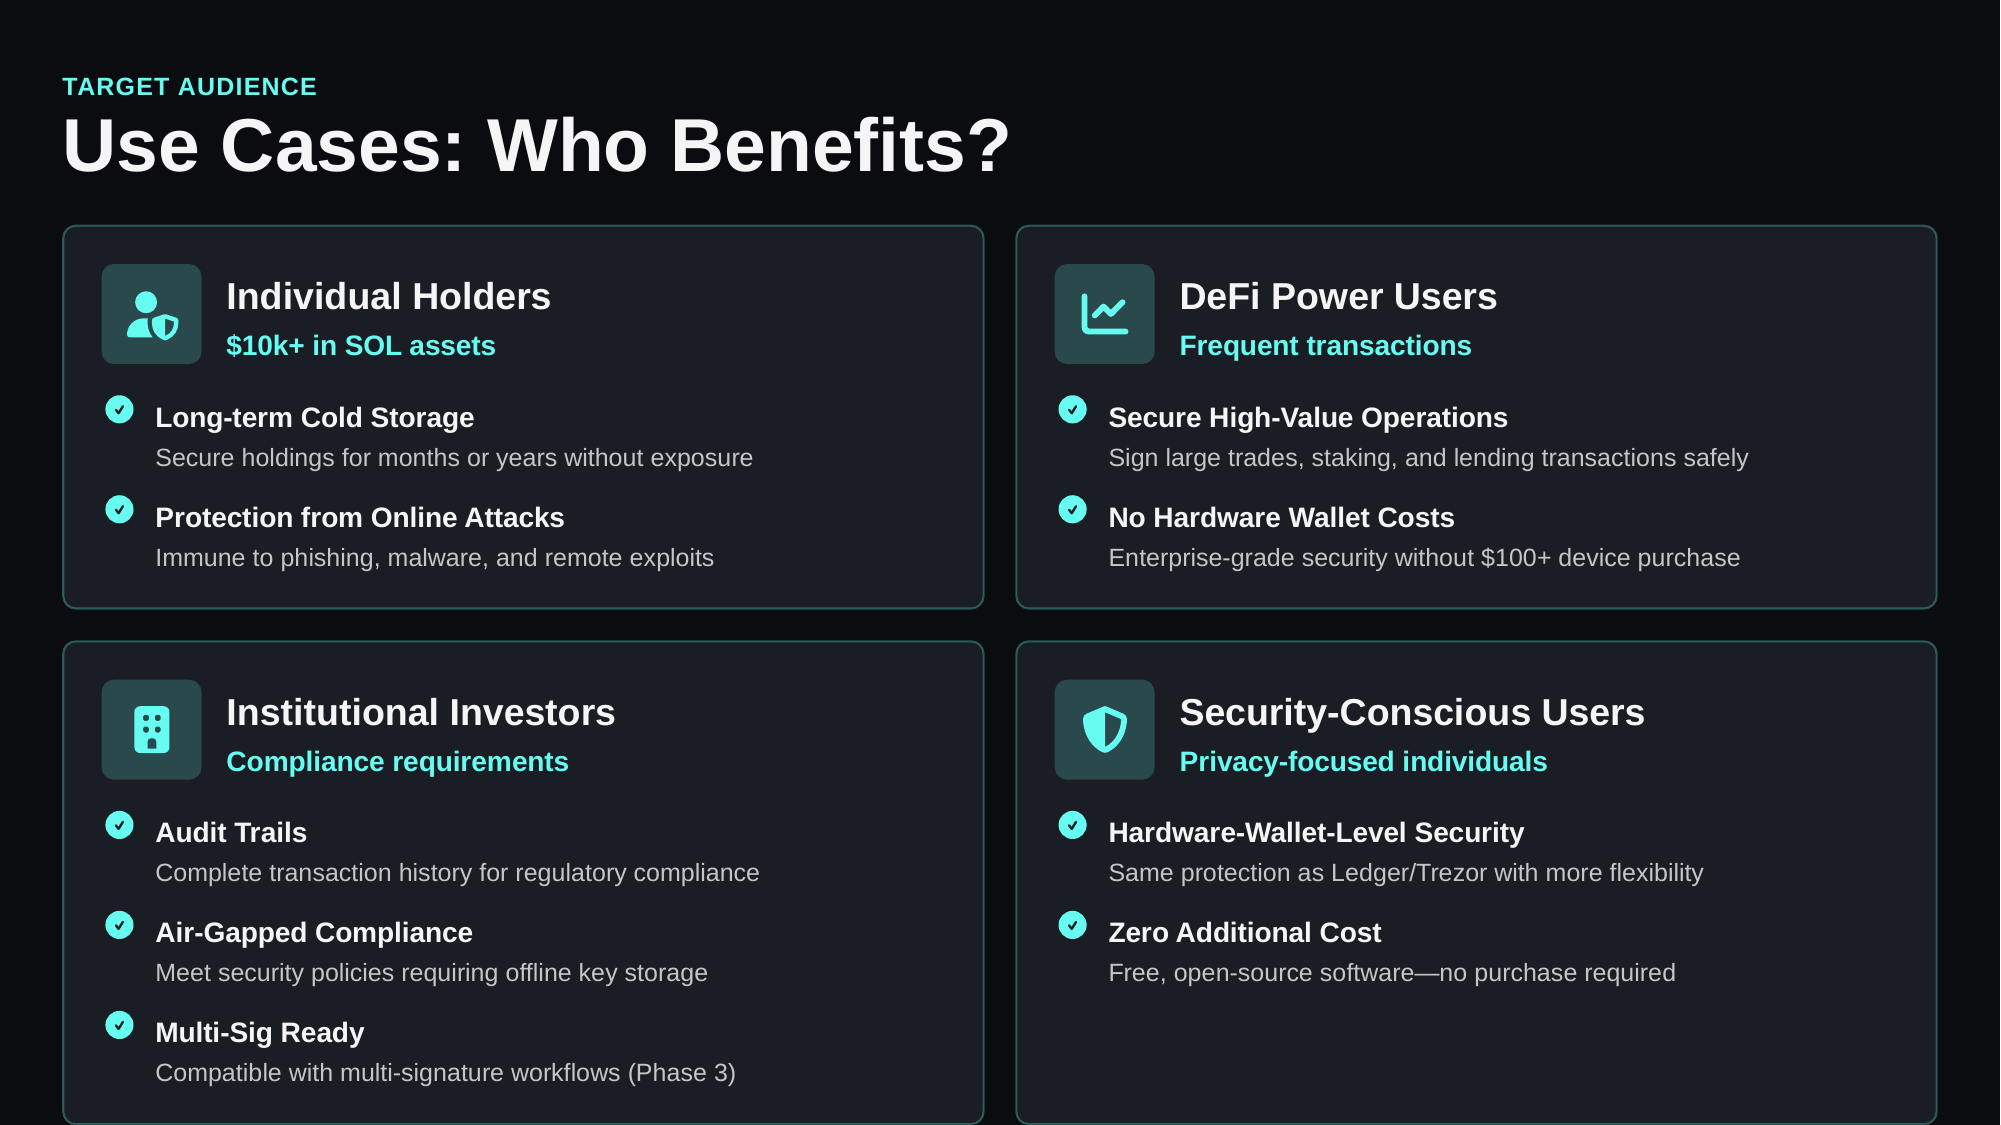

TARGET AUDIENCE
Use Cases: Who Benefits?

Individual Holders
DeFi Power Users

$10k+ in SOL assets
Frequent transactions
Long-term Cold Storage
Secure High-Value Operations

Secure holdings for months or years without exposure
Sign large trades, staking, and lending transactions safely
Protection from Online Attacks
No Hardware Wallet Costs

Immune to phishing, malware, and remote exploits
Enterprise-grade security without $100+ device purchase

Institutional Investors
Security-Conscious Users

Compliance requirements
Privacy-focused individuals
Audit Trails
Hardware-Wallet-Level Security

Complete transaction history for regulatory compliance
Same protection as Ledger/Trezor with more flexibility
Air-Gapped Compliance
Zero Additional Cost

Meet security policies requiring offline key storage
Free, open-source software—no purchase required
Multi-Sig Ready

Compatible with multi-signature workflows (Phase 3)